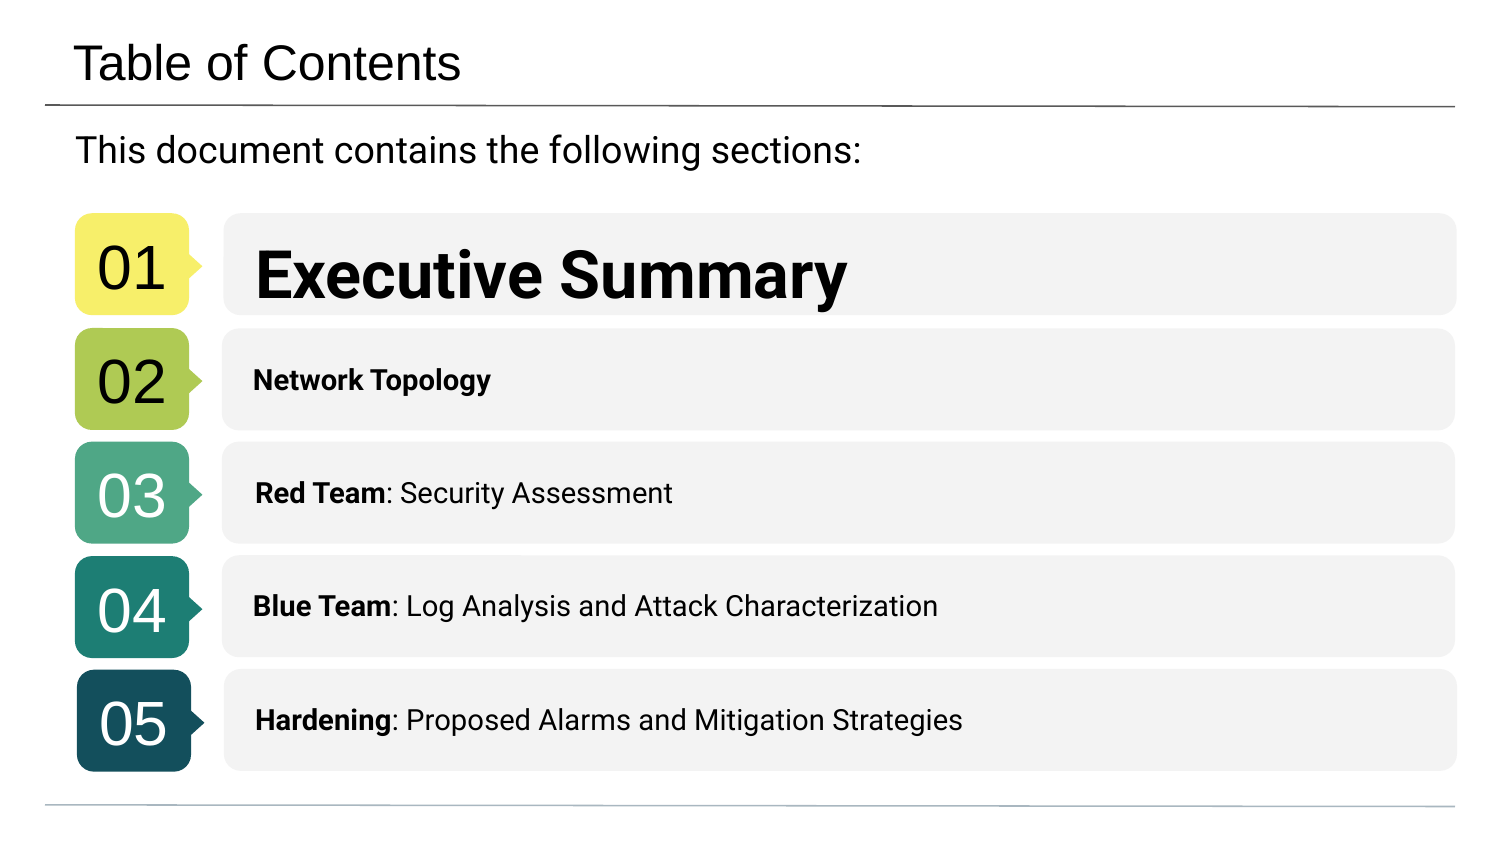

# Table of Contents
This document contains the following sections:

Executive Summary

Network Topology

Red Team: Security Assessment

Blue Team: Log Analysis and Attack Characterization

Hardening: Proposed Alarms and Mitigation Strategies